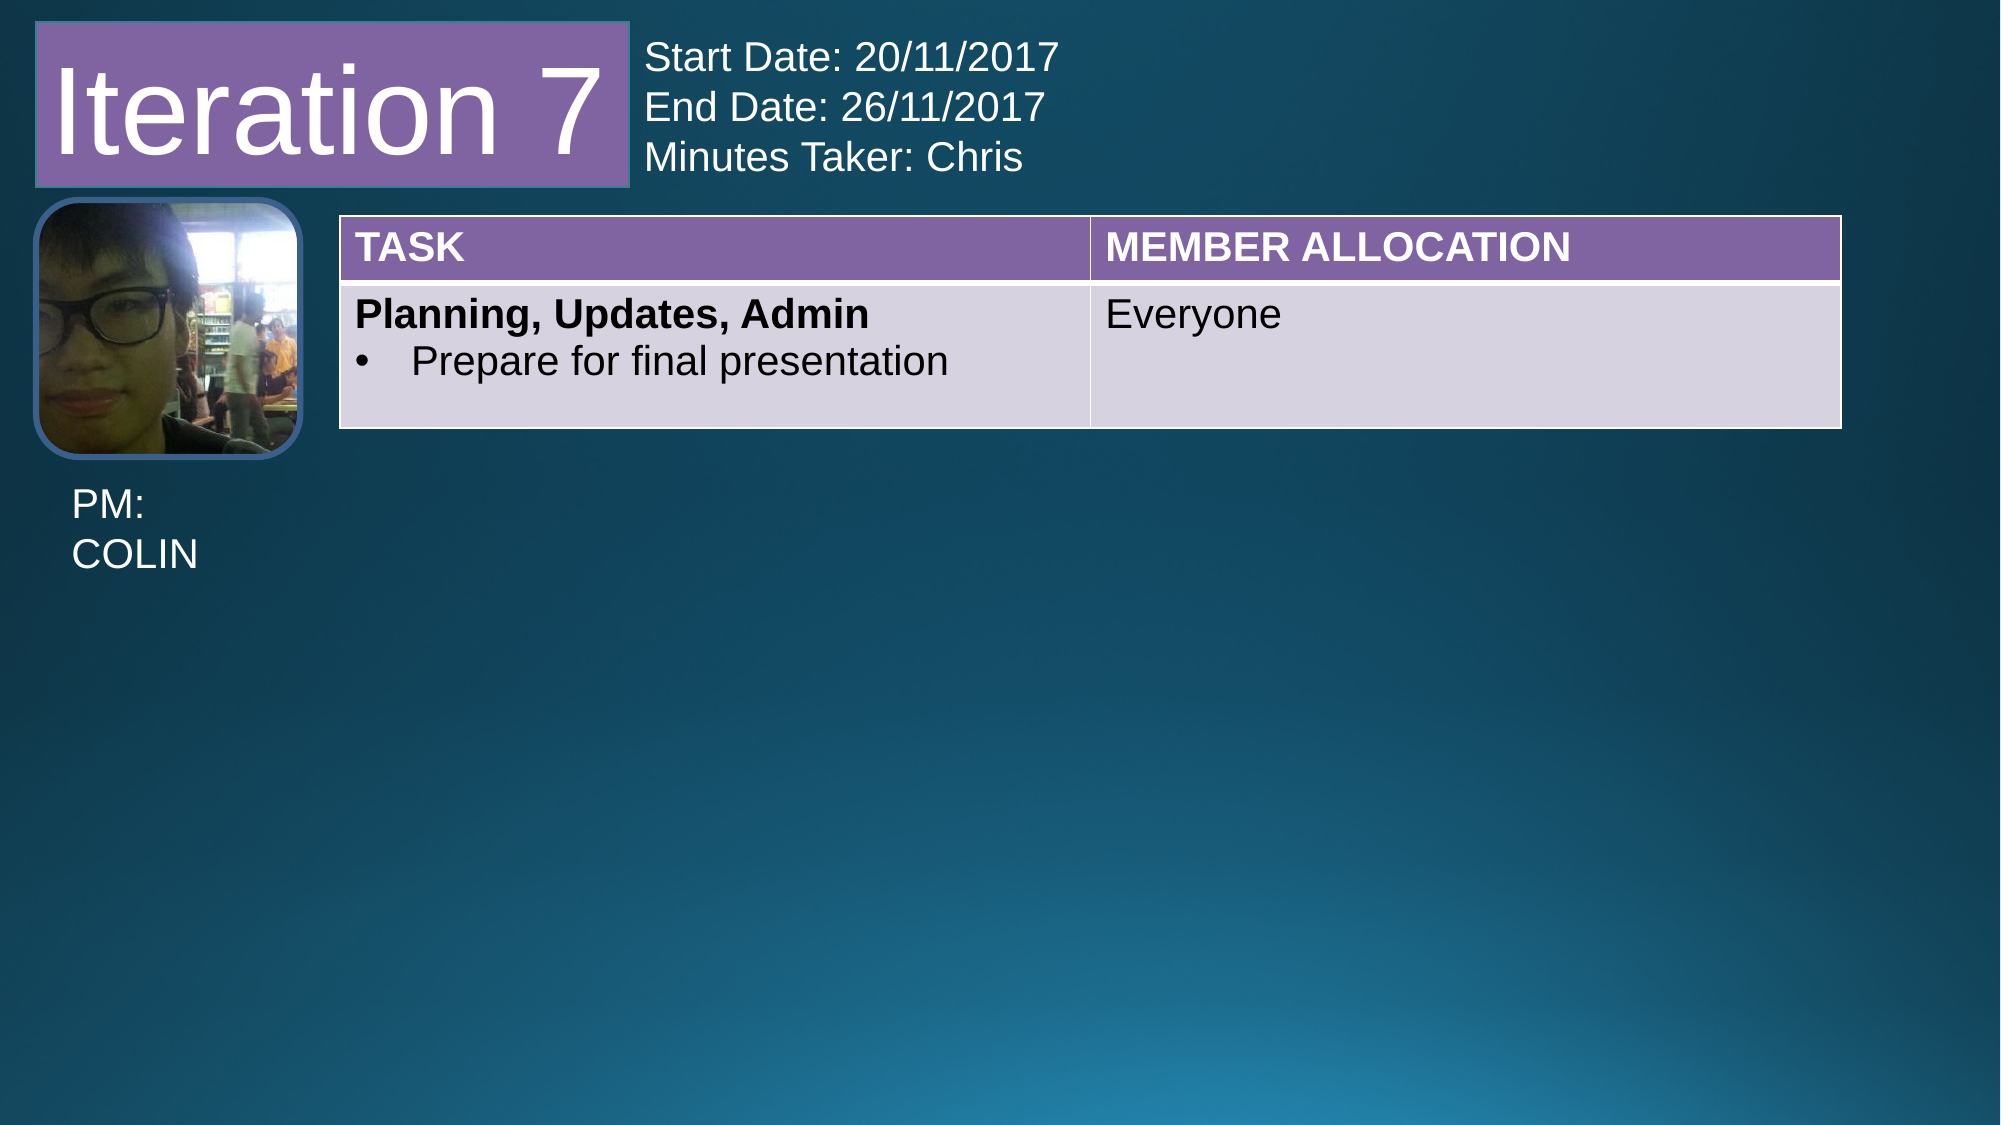

ROLES
Minutes Taker:
Brittany
Iteration 7
Start Date: 20/11/2017
End Date: 26/11/2017
Minutes Taker: Chris

| TASK | MEMBER ALLOCATION |
| --- | --- |
| Planning, Updates, Admin Prepare for final presentation | Everyone |
PM: COLIN